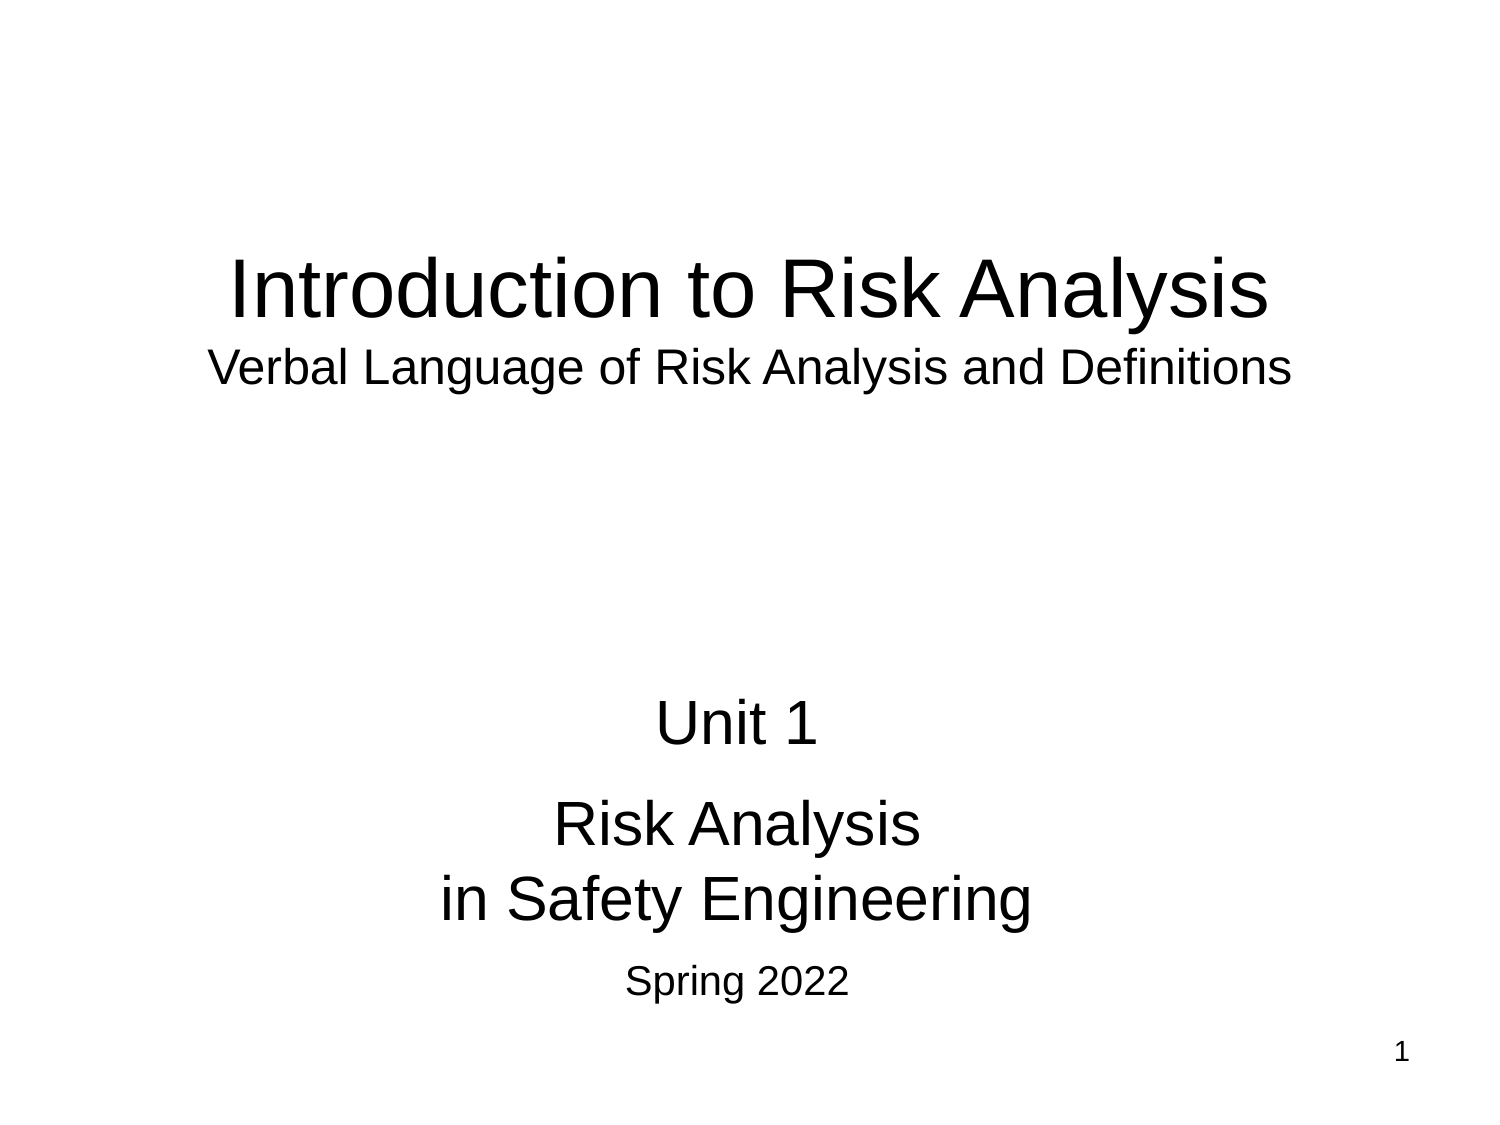

# Introduction to Risk Analysis Verbal Language of Risk Analysis and Definitions
Unit 1
Risk Analysis
in Safety Engineering
Spring 2022
1